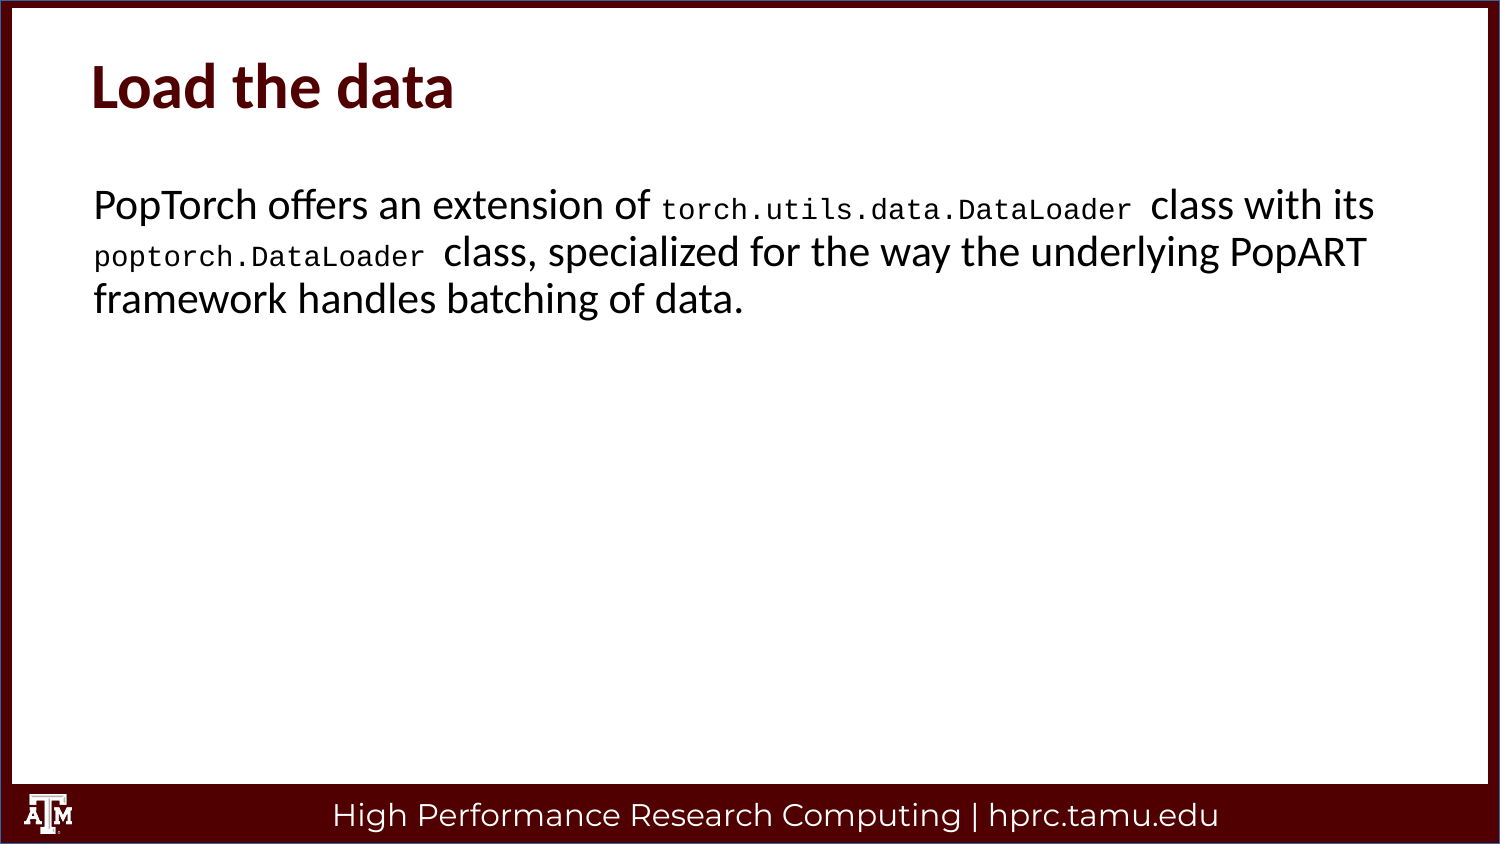

Load the data
PopTorch offers an extension of torch.utils.data.DataLoader class with its poptorch.DataLoader class, specialized for the way the underlying PopART framework handles batching of data.